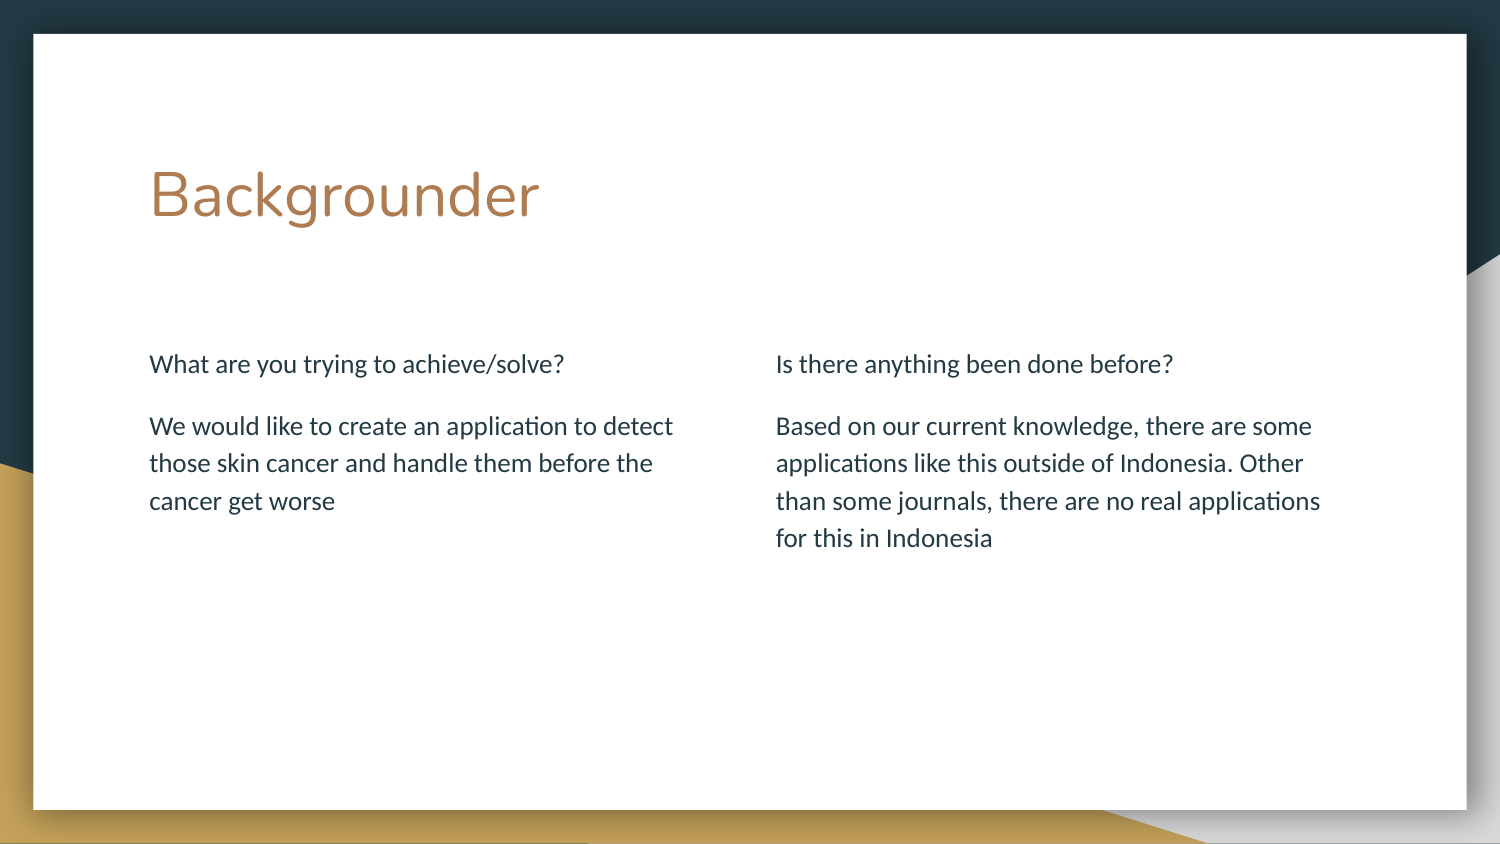

# Backgrounder
What are you trying to achieve/solve?
We would like to create an application to detect those skin cancer and handle them before the cancer get worse
Is there anything been done before?
Based on our current knowledge, there are some applications like this outside of Indonesia. Other than some journals, there are no real applications for this in Indonesia